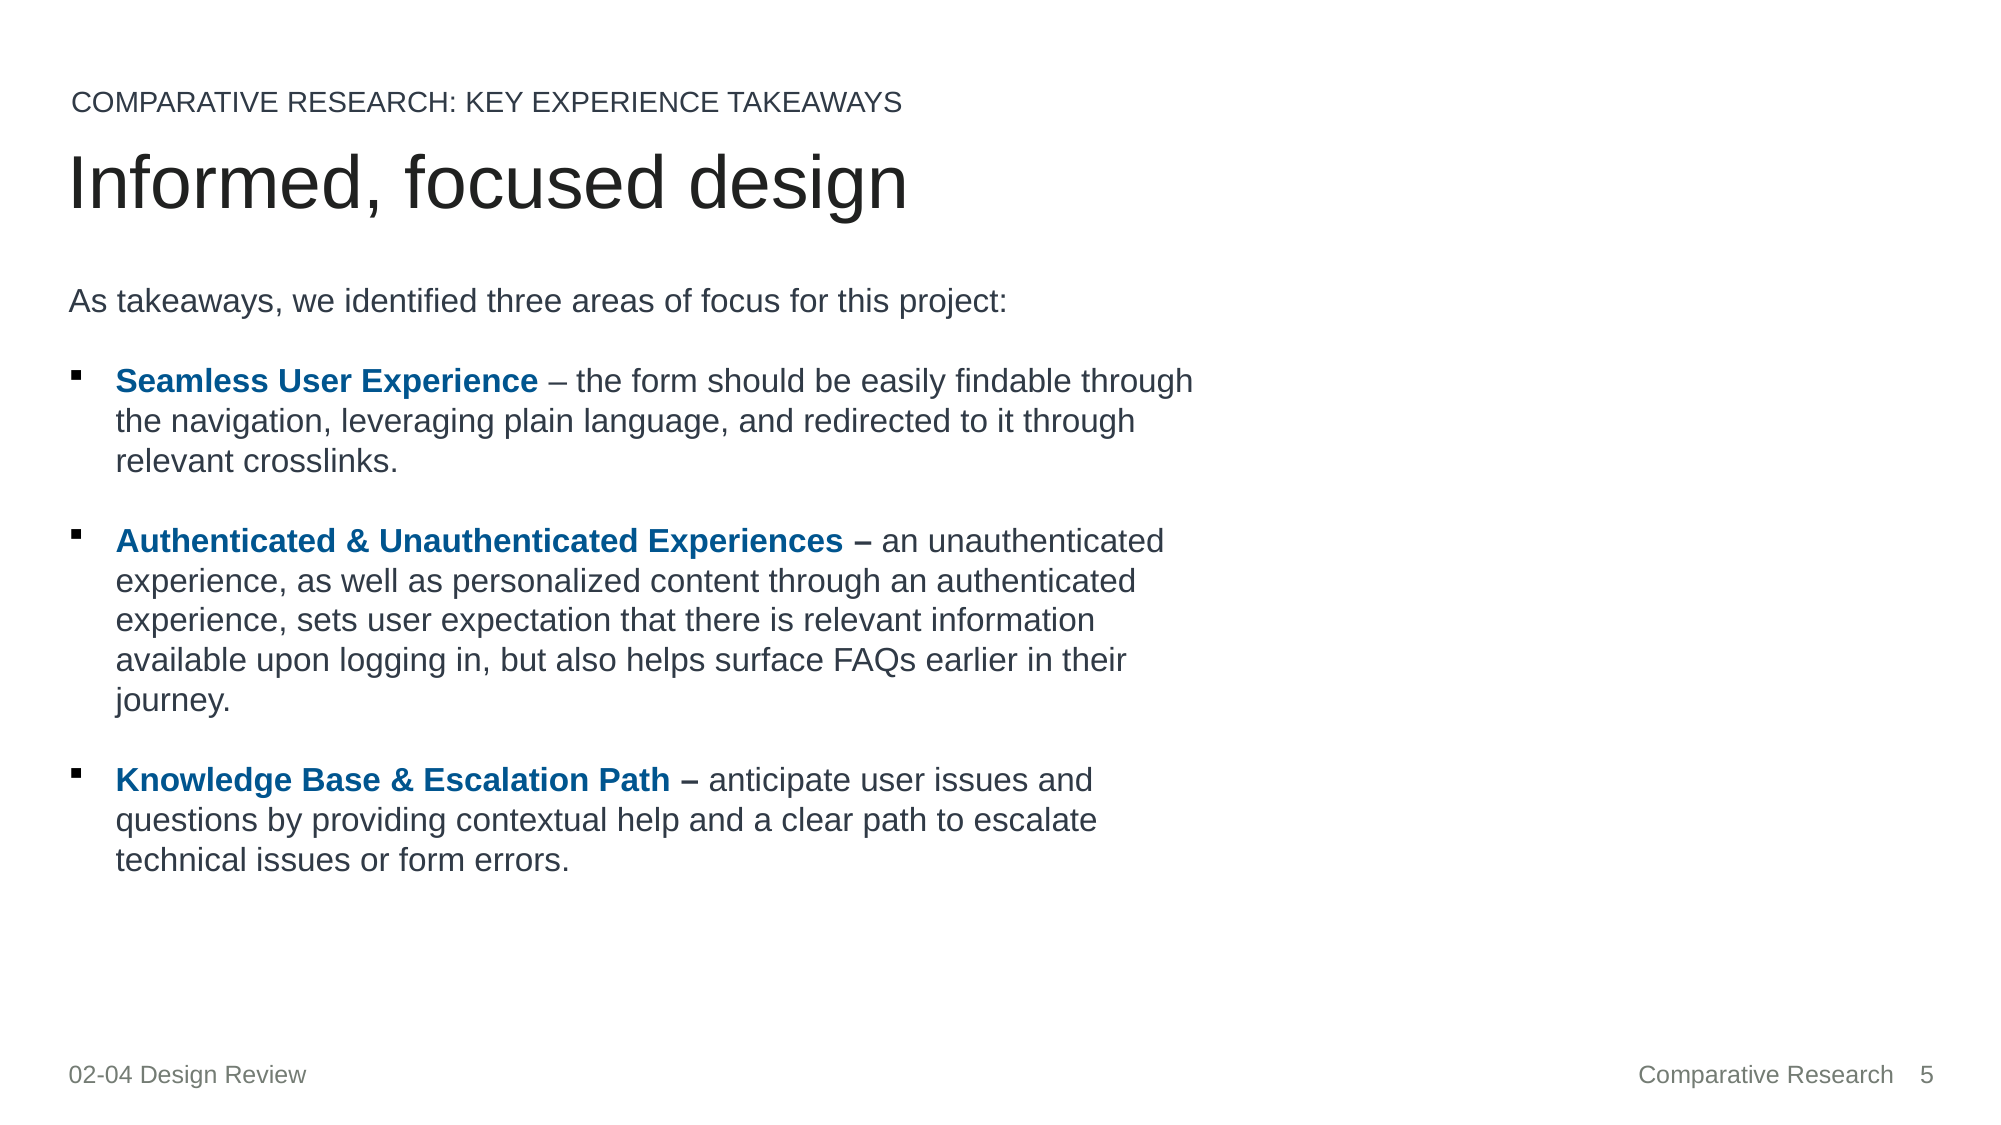

COMPARATIVE RESEARCH: KEY EXPERIENCE TAKEAWAYS
Informed, focused design
As takeaways, we identified three areas of focus for this project:

Seamless User Experience – the form should be easily findable through the navigation, leveraging plain language, and redirected to it through relevant crosslinks.

Authenticated & Unauthenticated Experiences – an unauthenticated experience, as well as personalized content through an authenticated experience, sets user expectation that there is relevant information available upon logging in, but also helps surface FAQs earlier in their journey.

Knowledge Base & Escalation Path – anticipate user issues and questions by providing contextual help and a clear path to escalate technical issues or form errors.
5
02-04 Design Review
Comparative Research